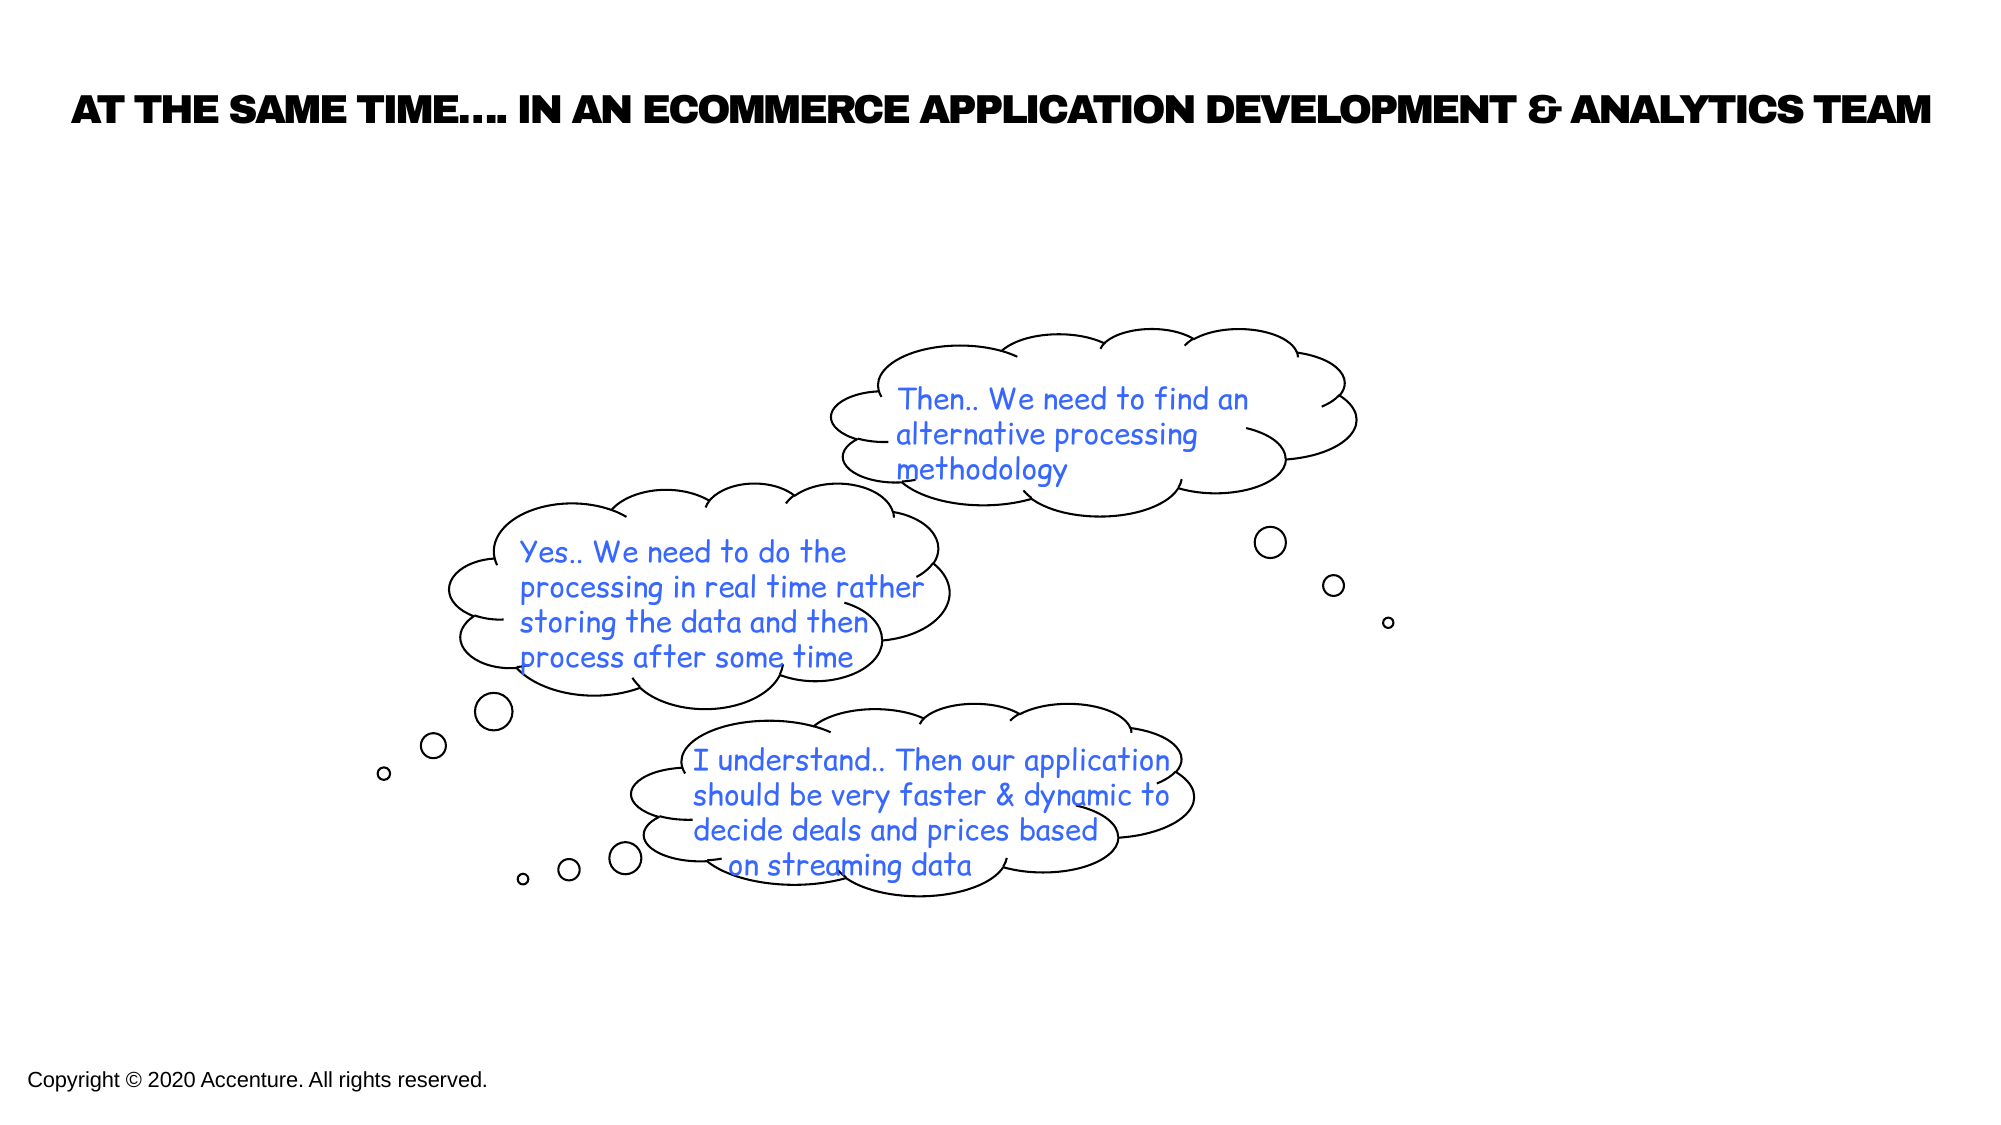

# At the same time…. In an eCommerce application development & analytics team

Then.. We need to find an
alternative processing methodology

Yes.. We need to do the  processing in real time rather storing the data and then process after some time

I understand.. Then our application
should be very faster & dynamic to
decide deals and prices based
    on streaming data